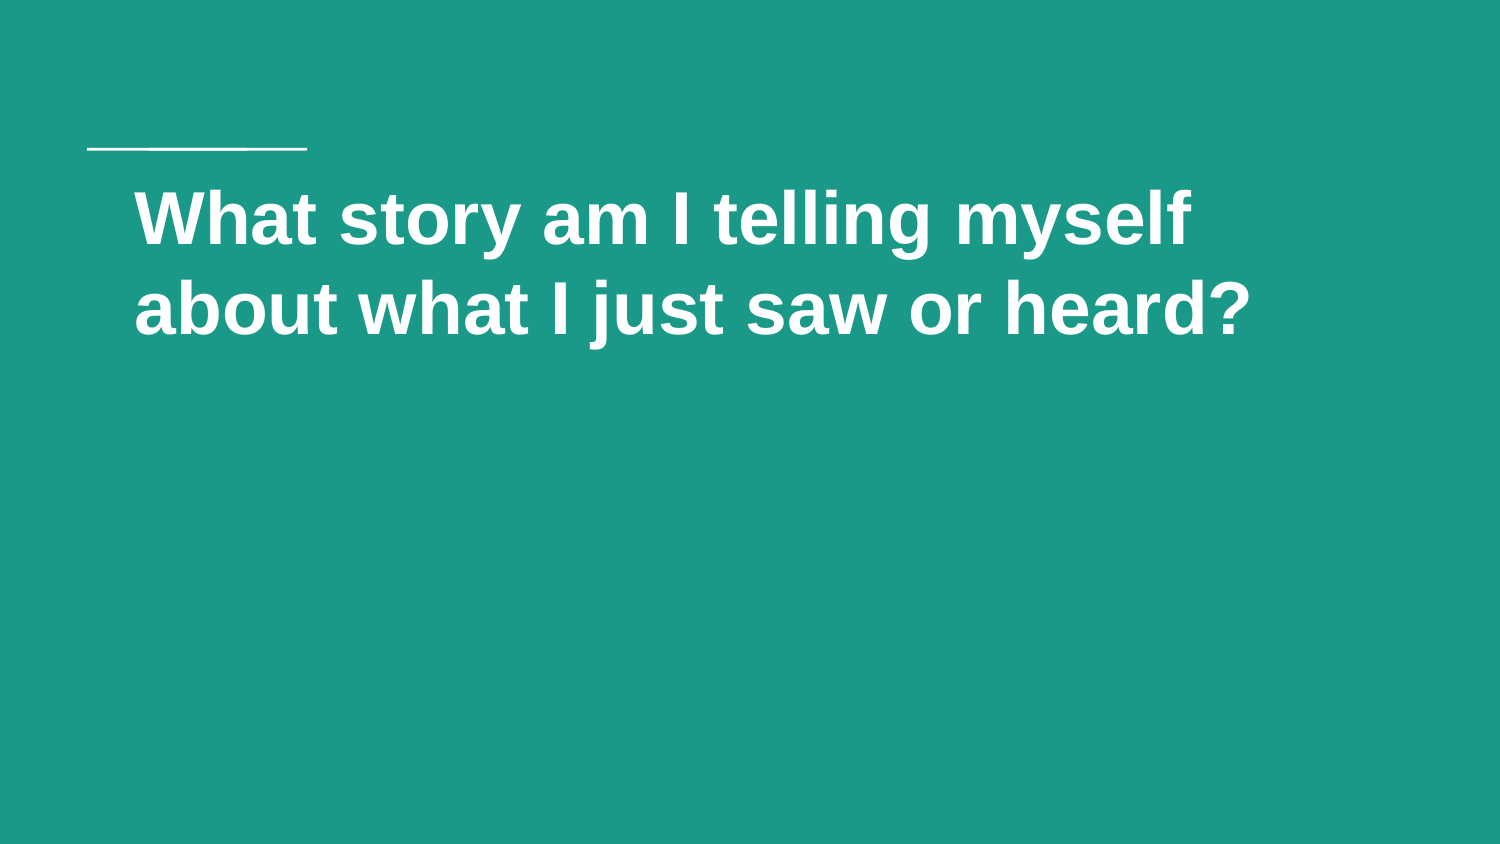

# What story am I telling myself about what I just saw or heard?